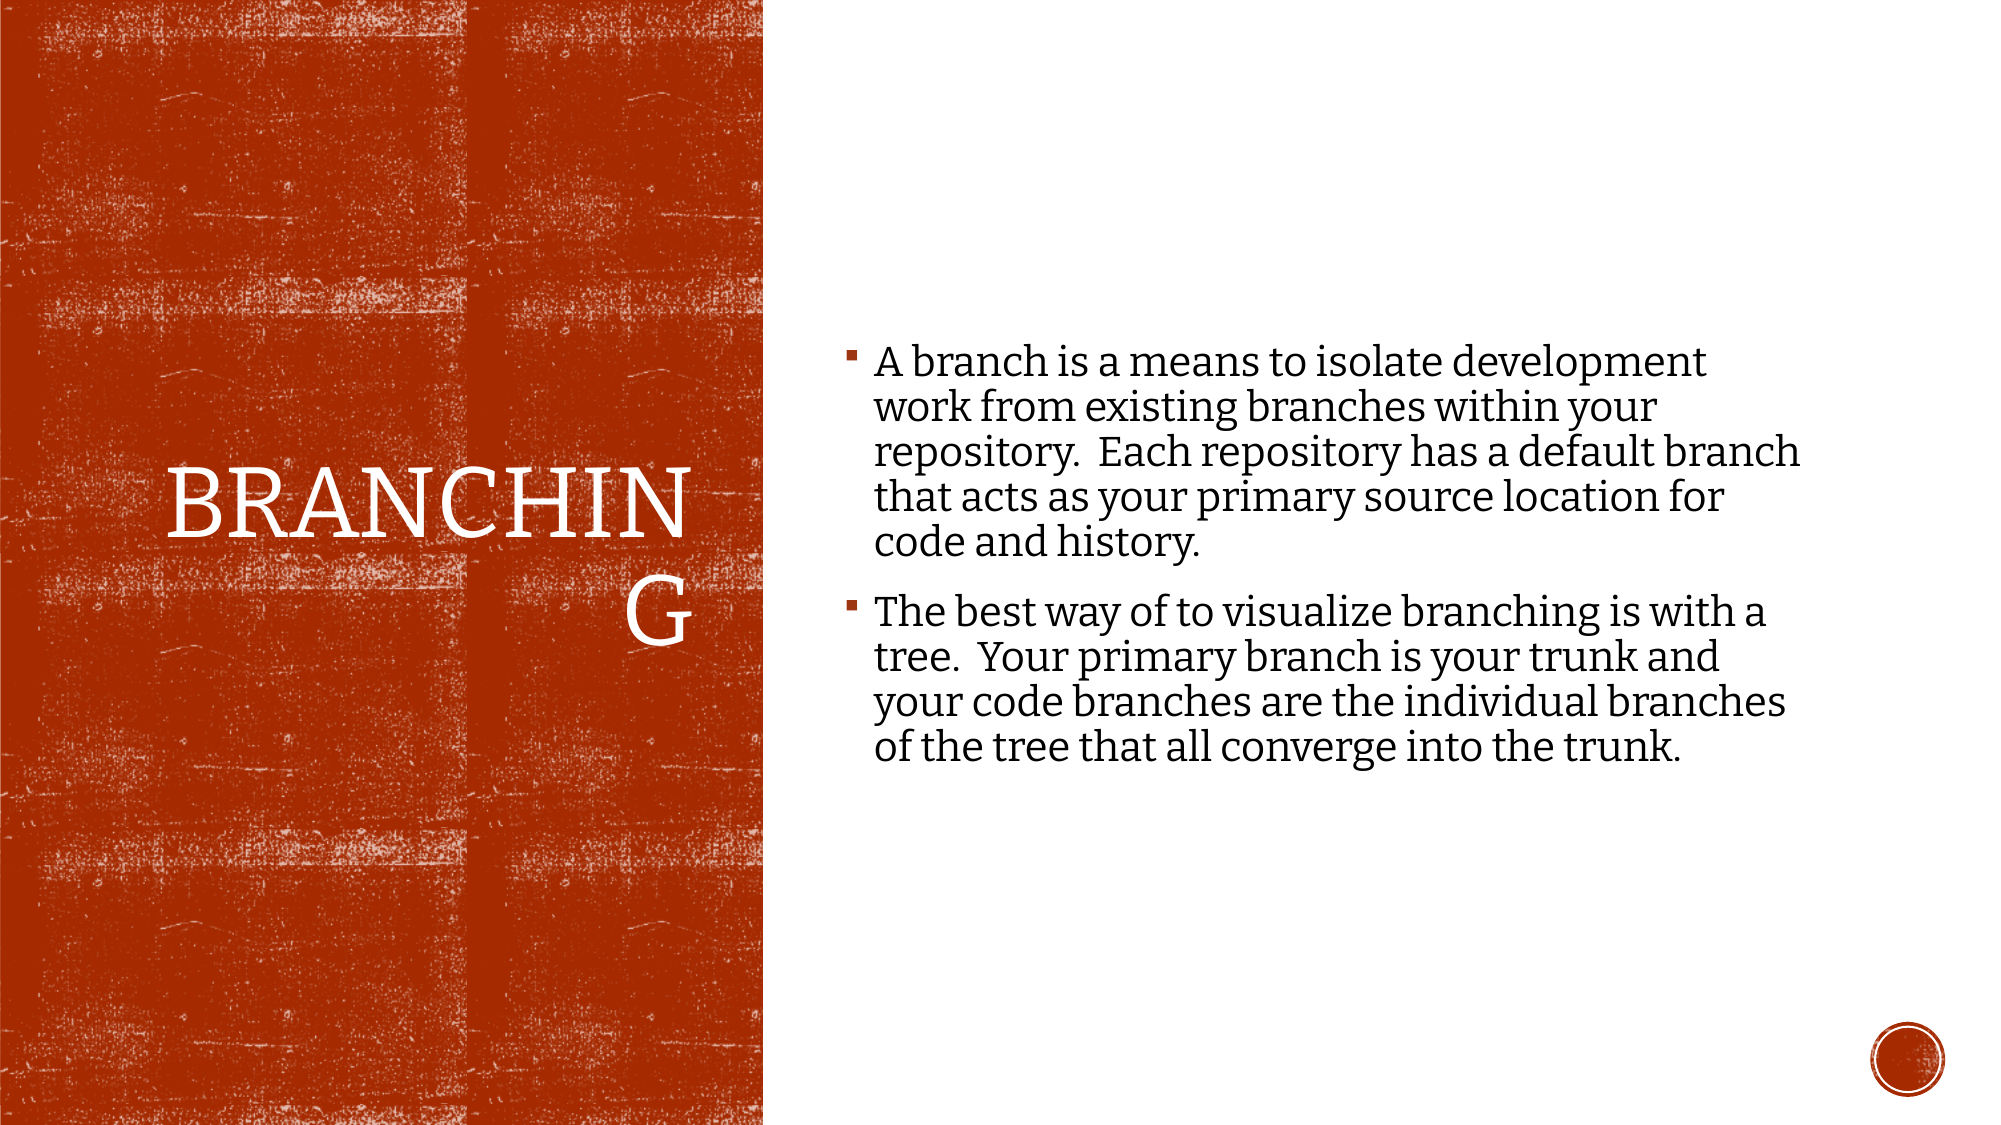

A branch is a means to isolate development work from existing branches within your repository.  Each repository has a default branch that acts as your primary source location for code and history.
The best way of to visualize branching is with a tree.  Your primary branch is your trunk and your code branches are the individual branches of the tree that all converge into the trunk.
# Branching